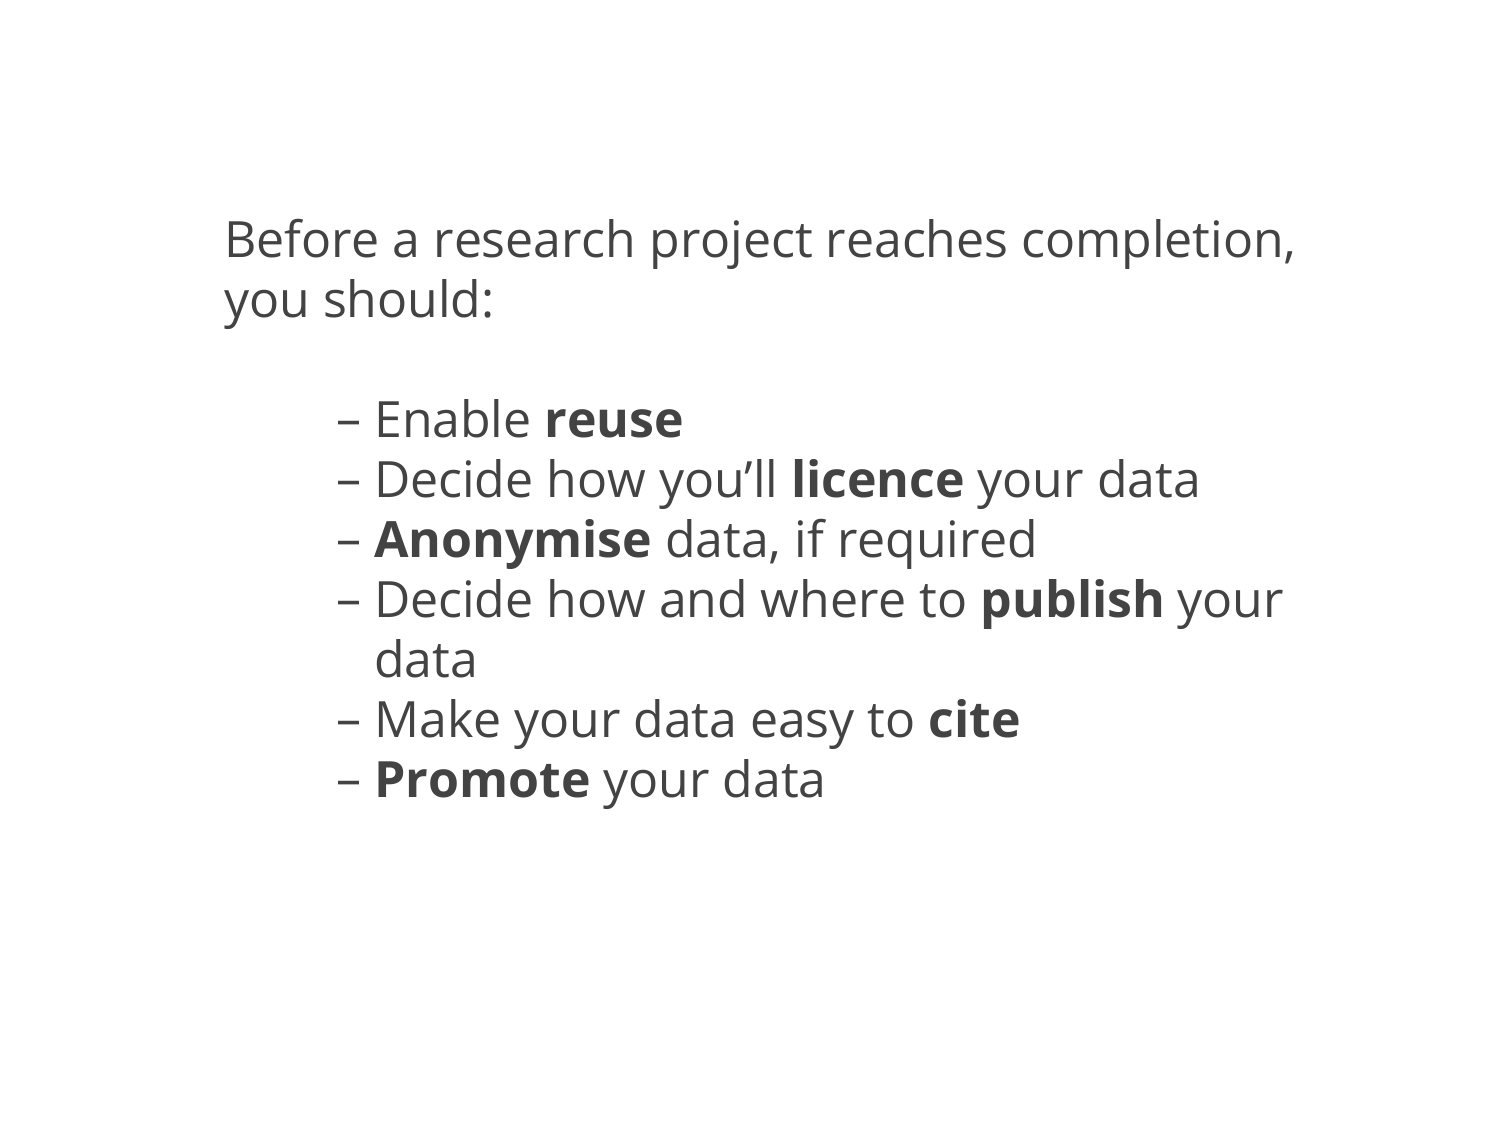

Before a research project reaches completion, you should:

Enable reuse
Decide how you’ll licence your data
Anonymise data, if required
Decide how and where to publish your data
Make your data easy to cite
Promote your data